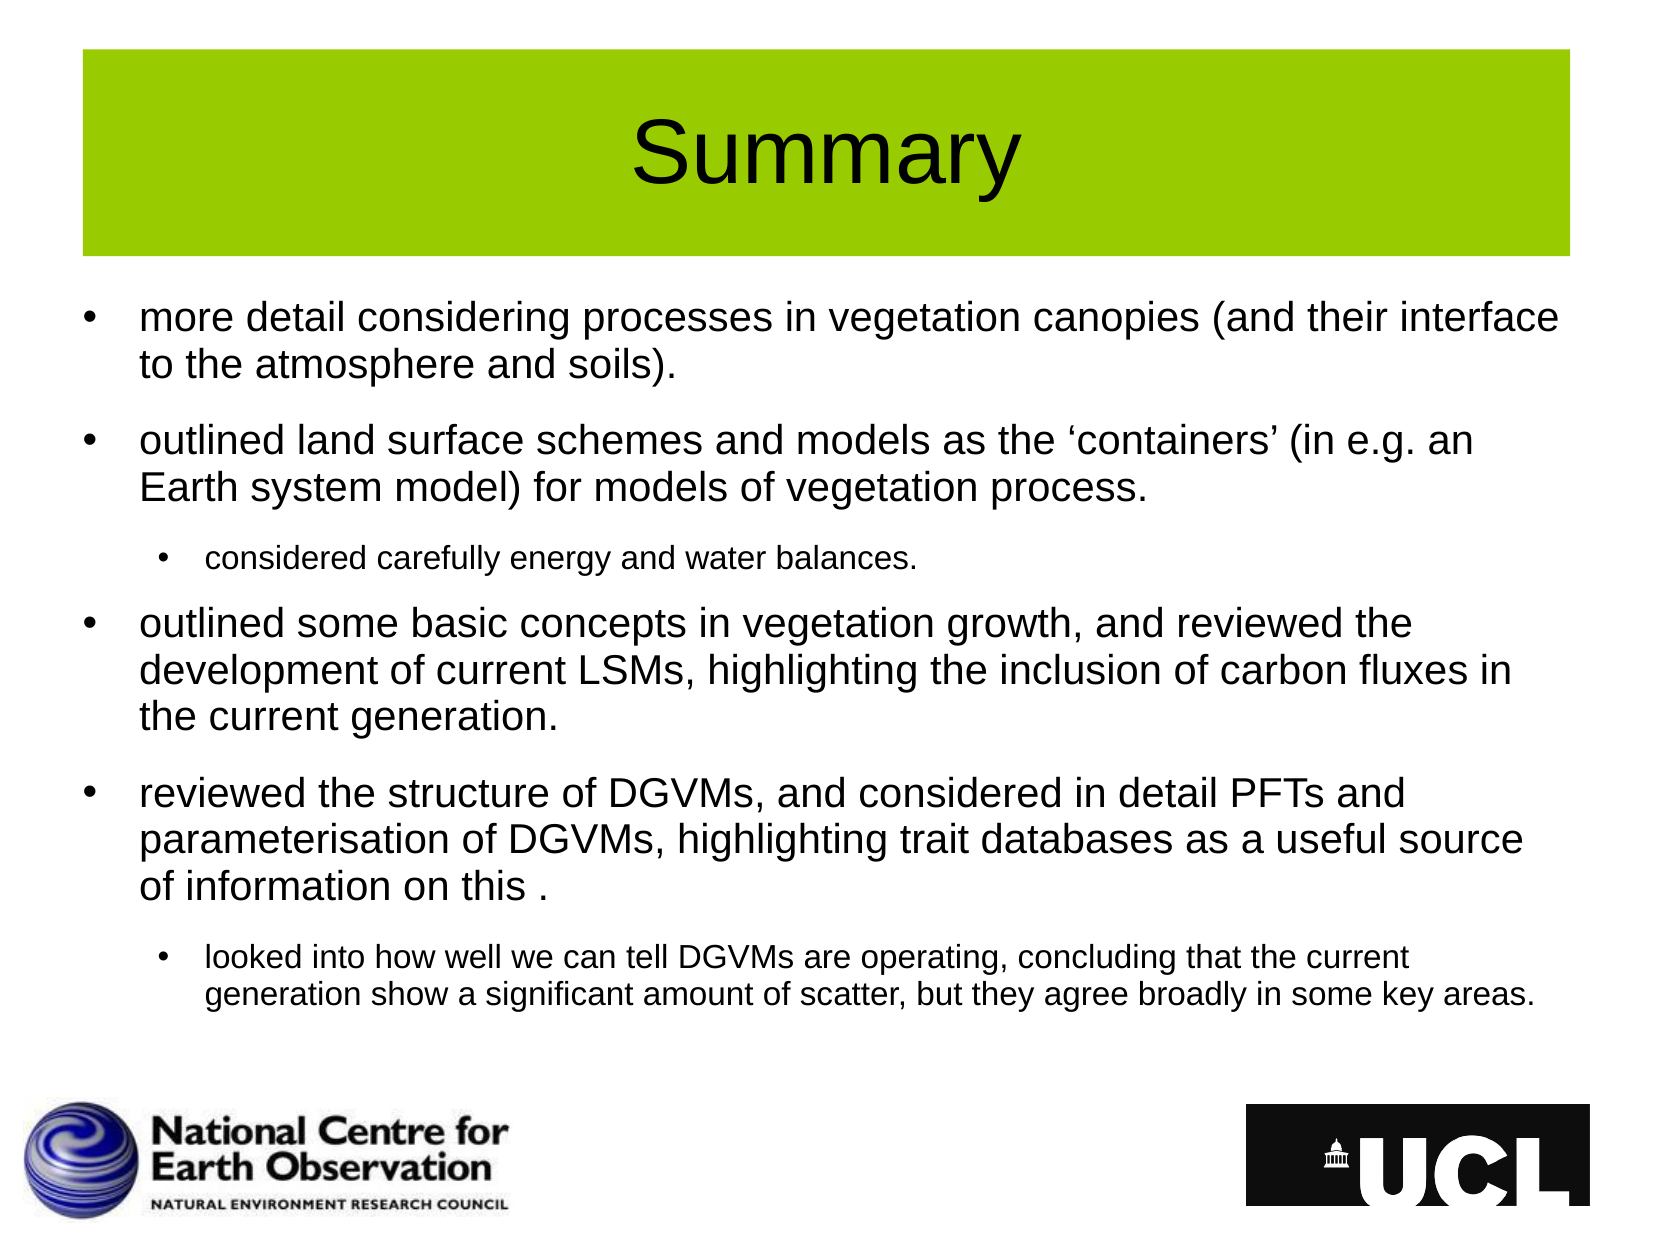

# Summary
more detail considering processes in vegetation canopies (and their interface to the atmosphere and soils).
outlined land surface schemes and models as the ‘containers’ (in e.g. an Earth system model) for models of vegetation process.
considered carefully energy and water balances.
outlined some basic concepts in vegetation growth, and reviewed the development of current LSMs, highlighting the inclusion of carbon fluxes in the current generation.
reviewed the structure of DGVMs, and considered in detail PFTs and parameterisation of DGVMs, highlighting trait databases as a useful source of information on this .
looked into how well we can tell DGVMs are operating, concluding that the current generation show a significant amount of scatter, but they agree broadly in some key areas.